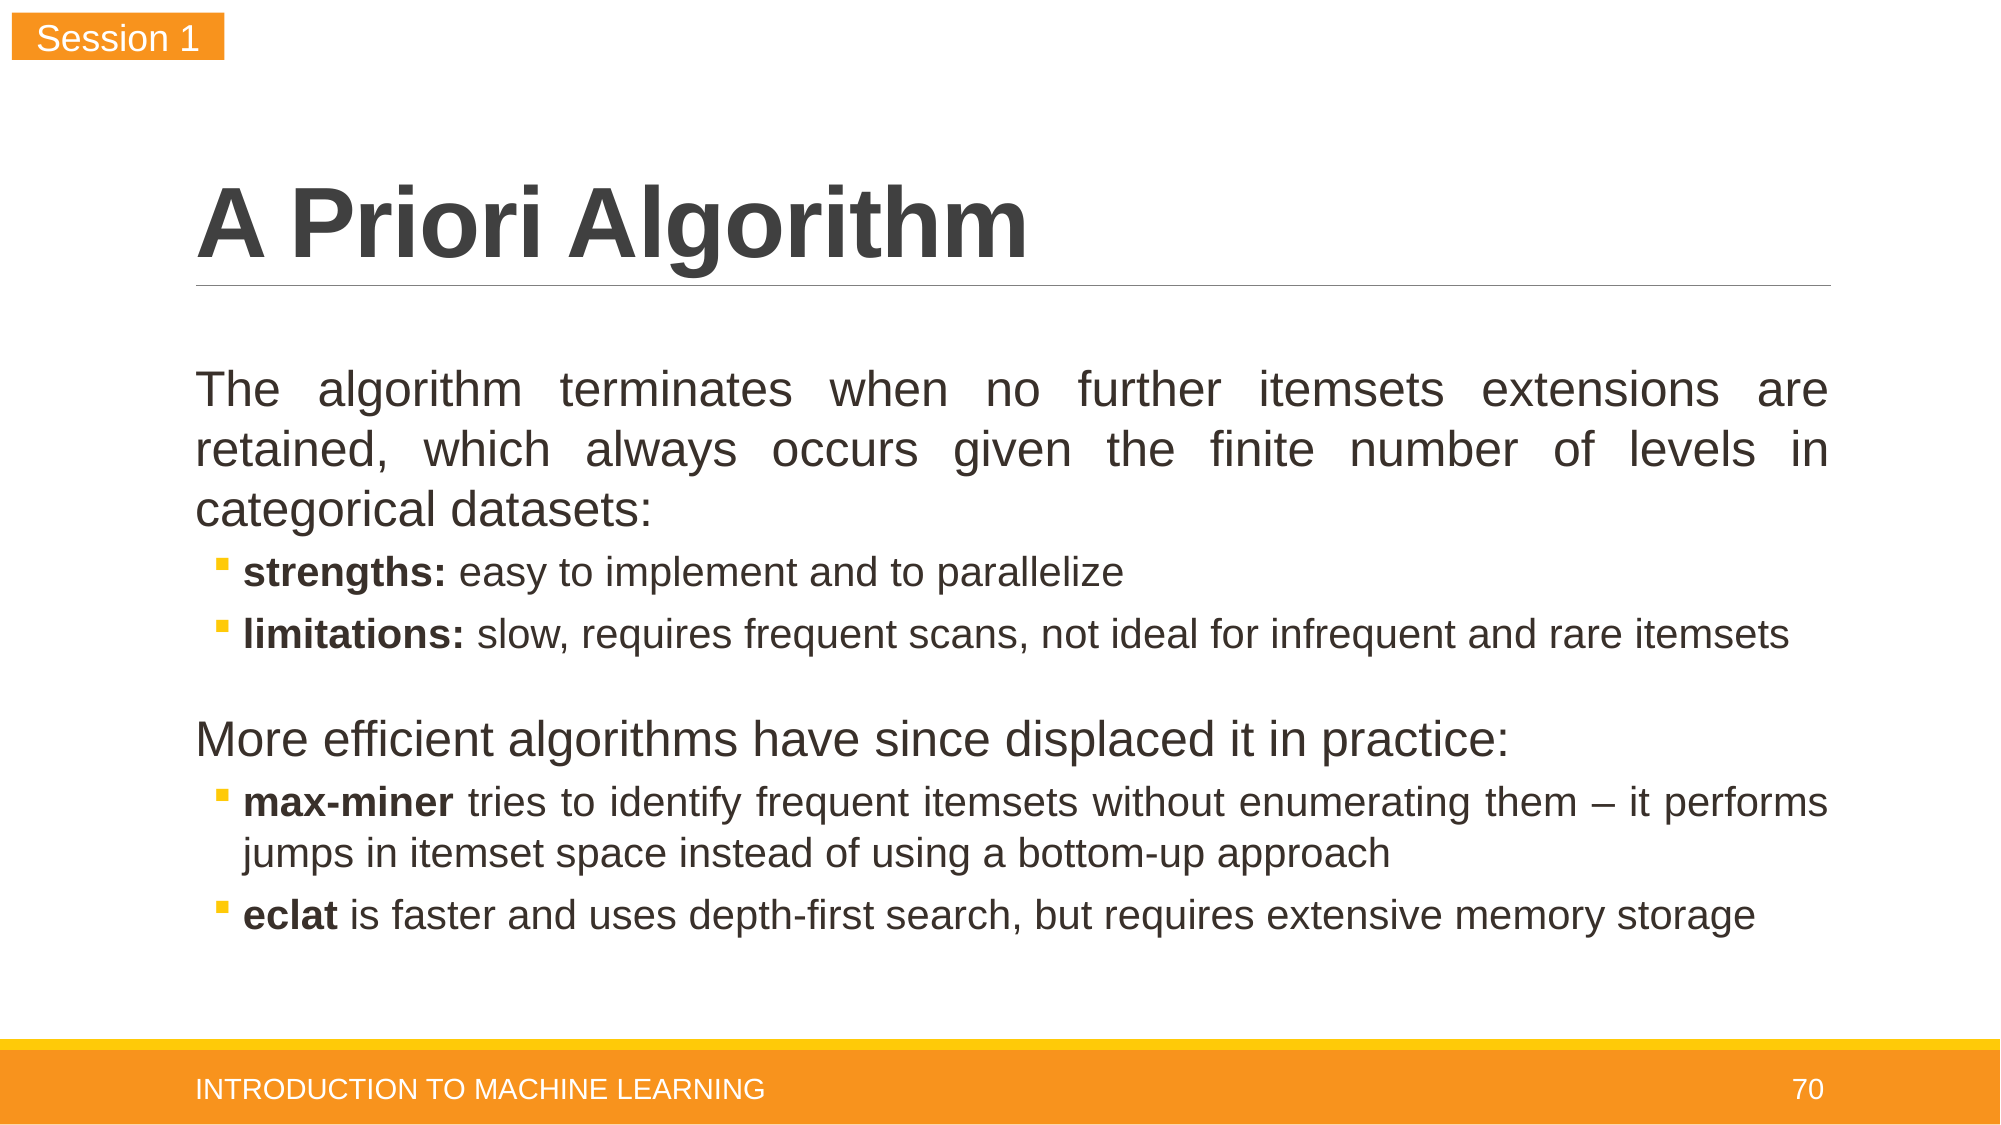

Session 1

# A Priori Algorithm
The algorithm terminates when no further itemsets extensions are retained, which always occurs given the finite number of levels in categorical datasets:
strengths: easy to implement and to parallelize
limitations: slow, requires frequent scans, not ideal for infrequent and rare itemsets
More efficient algorithms have since displaced it in practice:
max-miner tries to identify frequent itemsets without enumerating them – it performs jumps in itemset space instead of using a bottom-up approach
eclat is faster and uses depth-first search, but requires extensive memory storage
INTRODUCTION TO MACHINE LEARNING
70